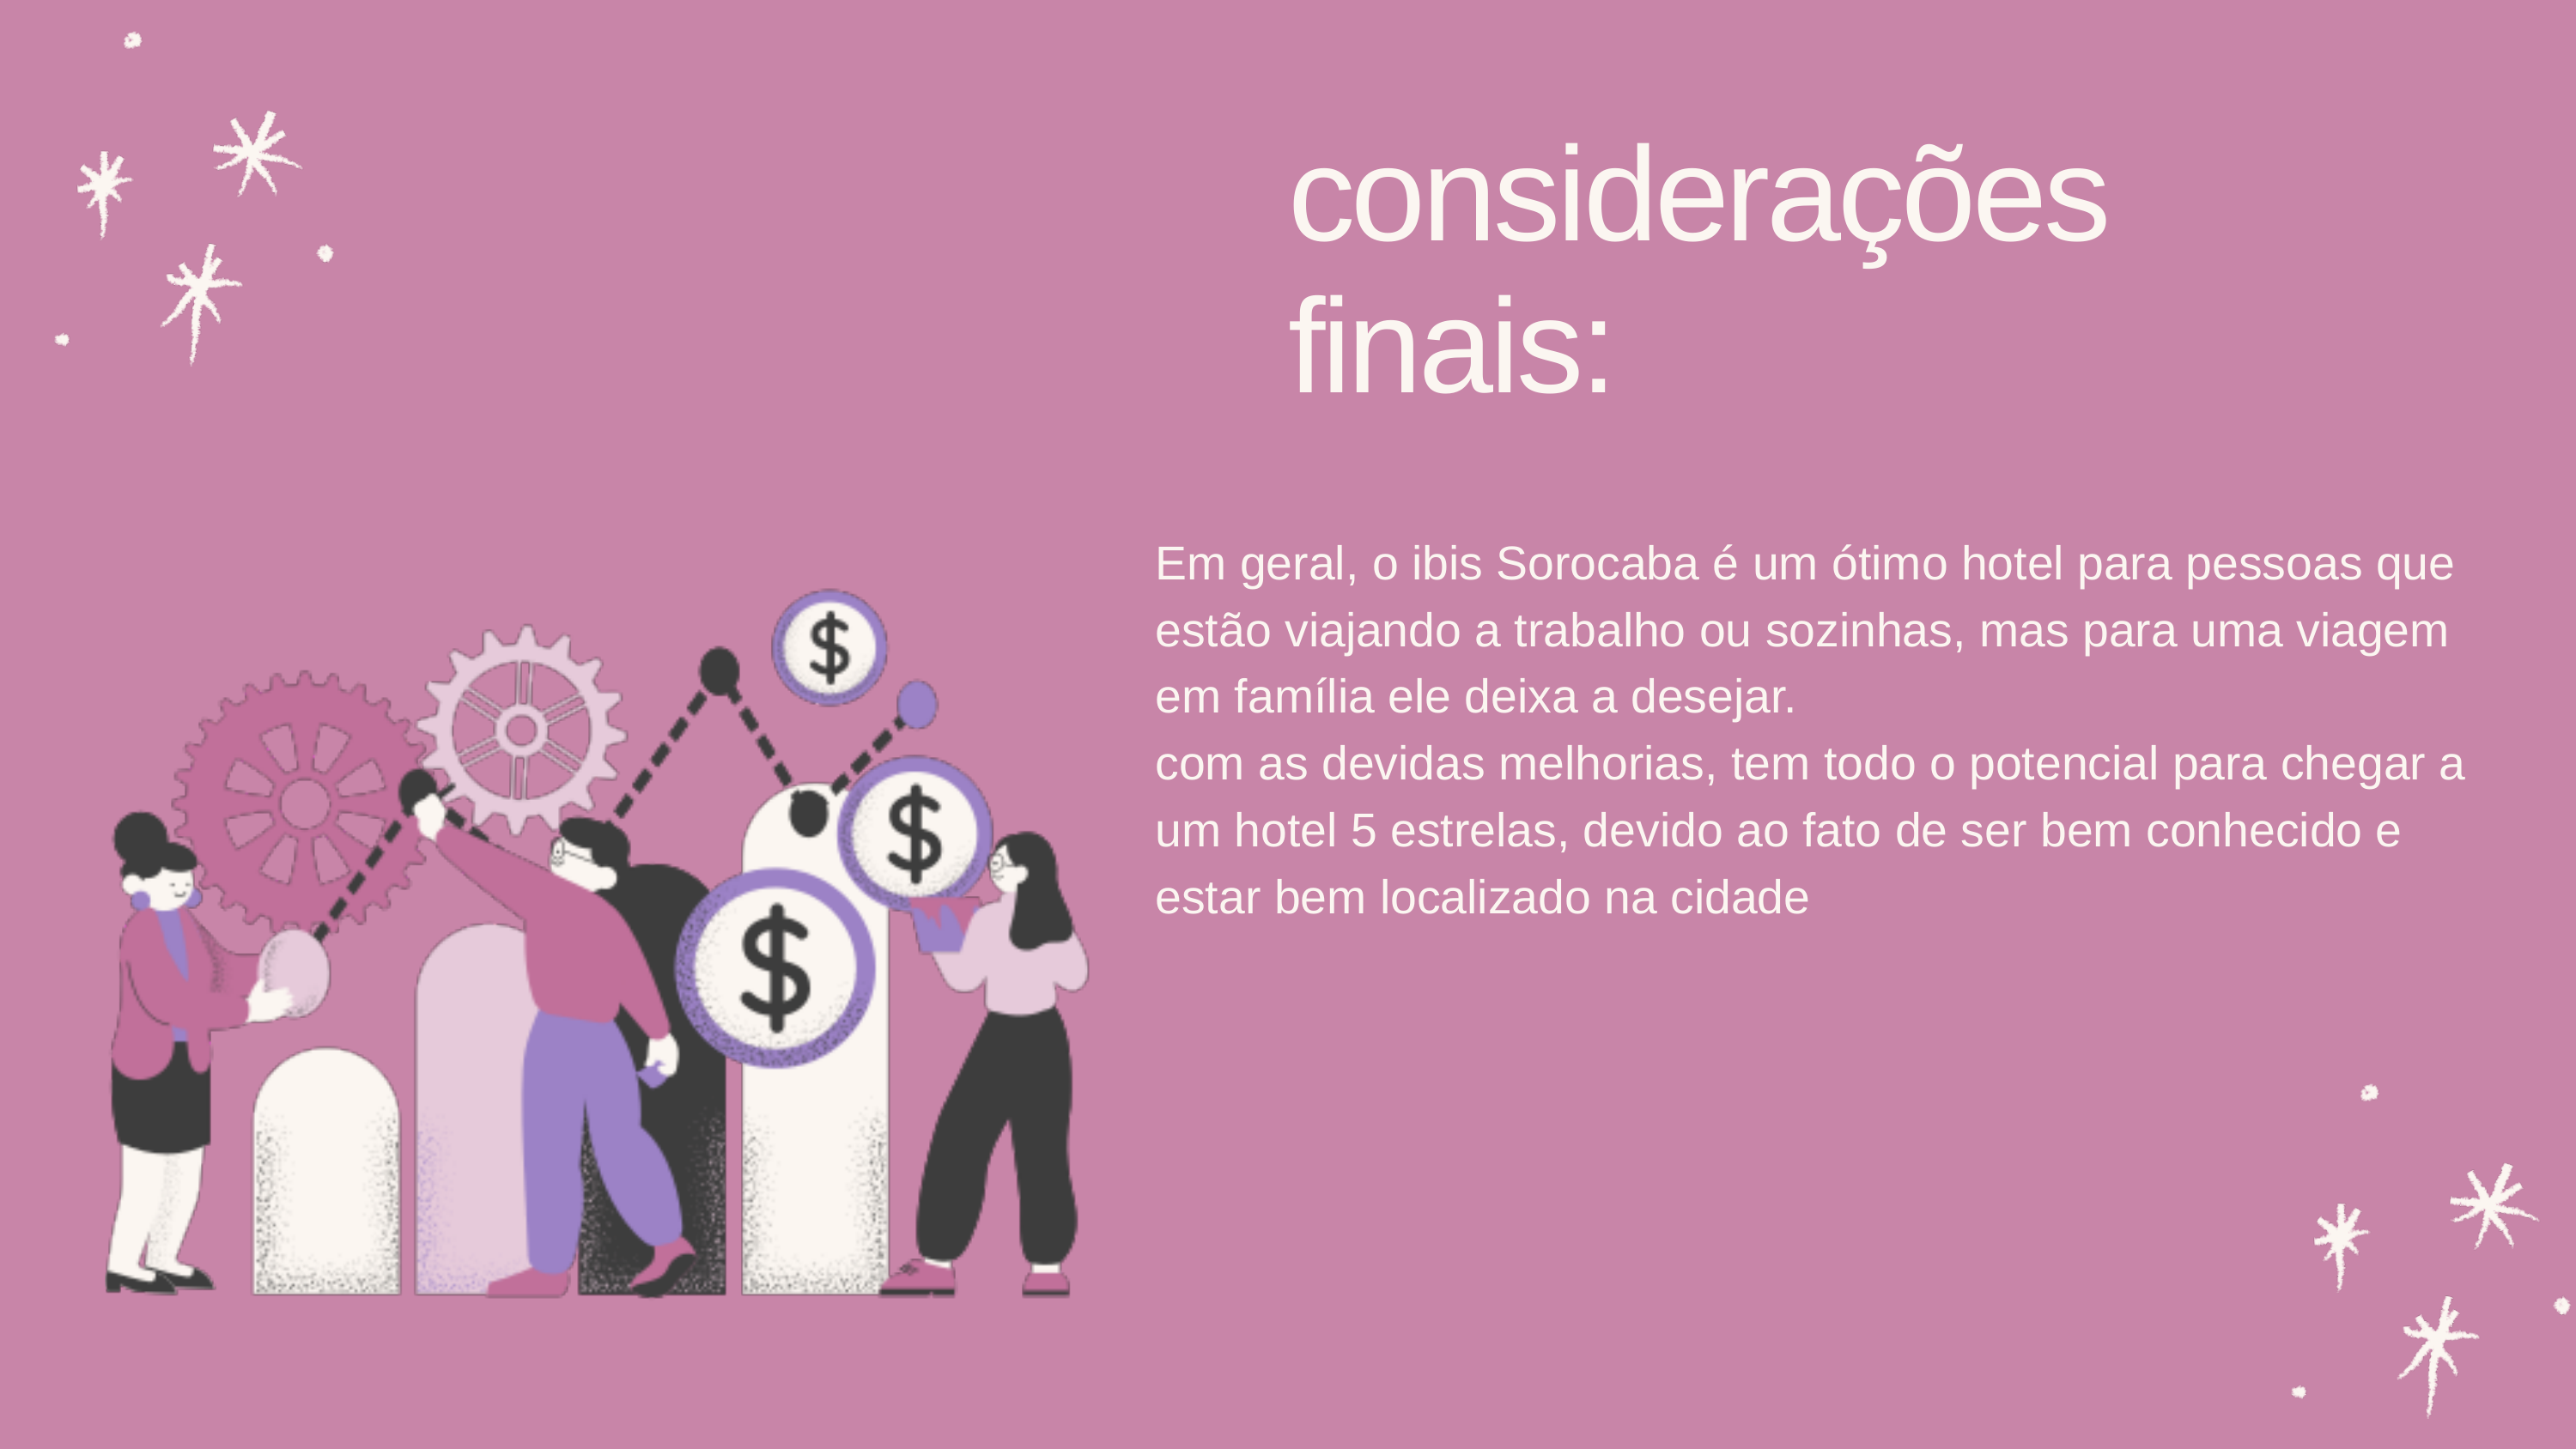

considerações finais:
Em geral, o ibis Sorocaba é um ótimo hotel para pessoas que estão viajando a trabalho ou sozinhas, mas para uma viagem em família ele deixa a desejar.
com as devidas melhorias, tem todo o potencial para chegar a um hotel 5 estrelas, devido ao fato de ser bem conhecido e estar bem localizado na cidade